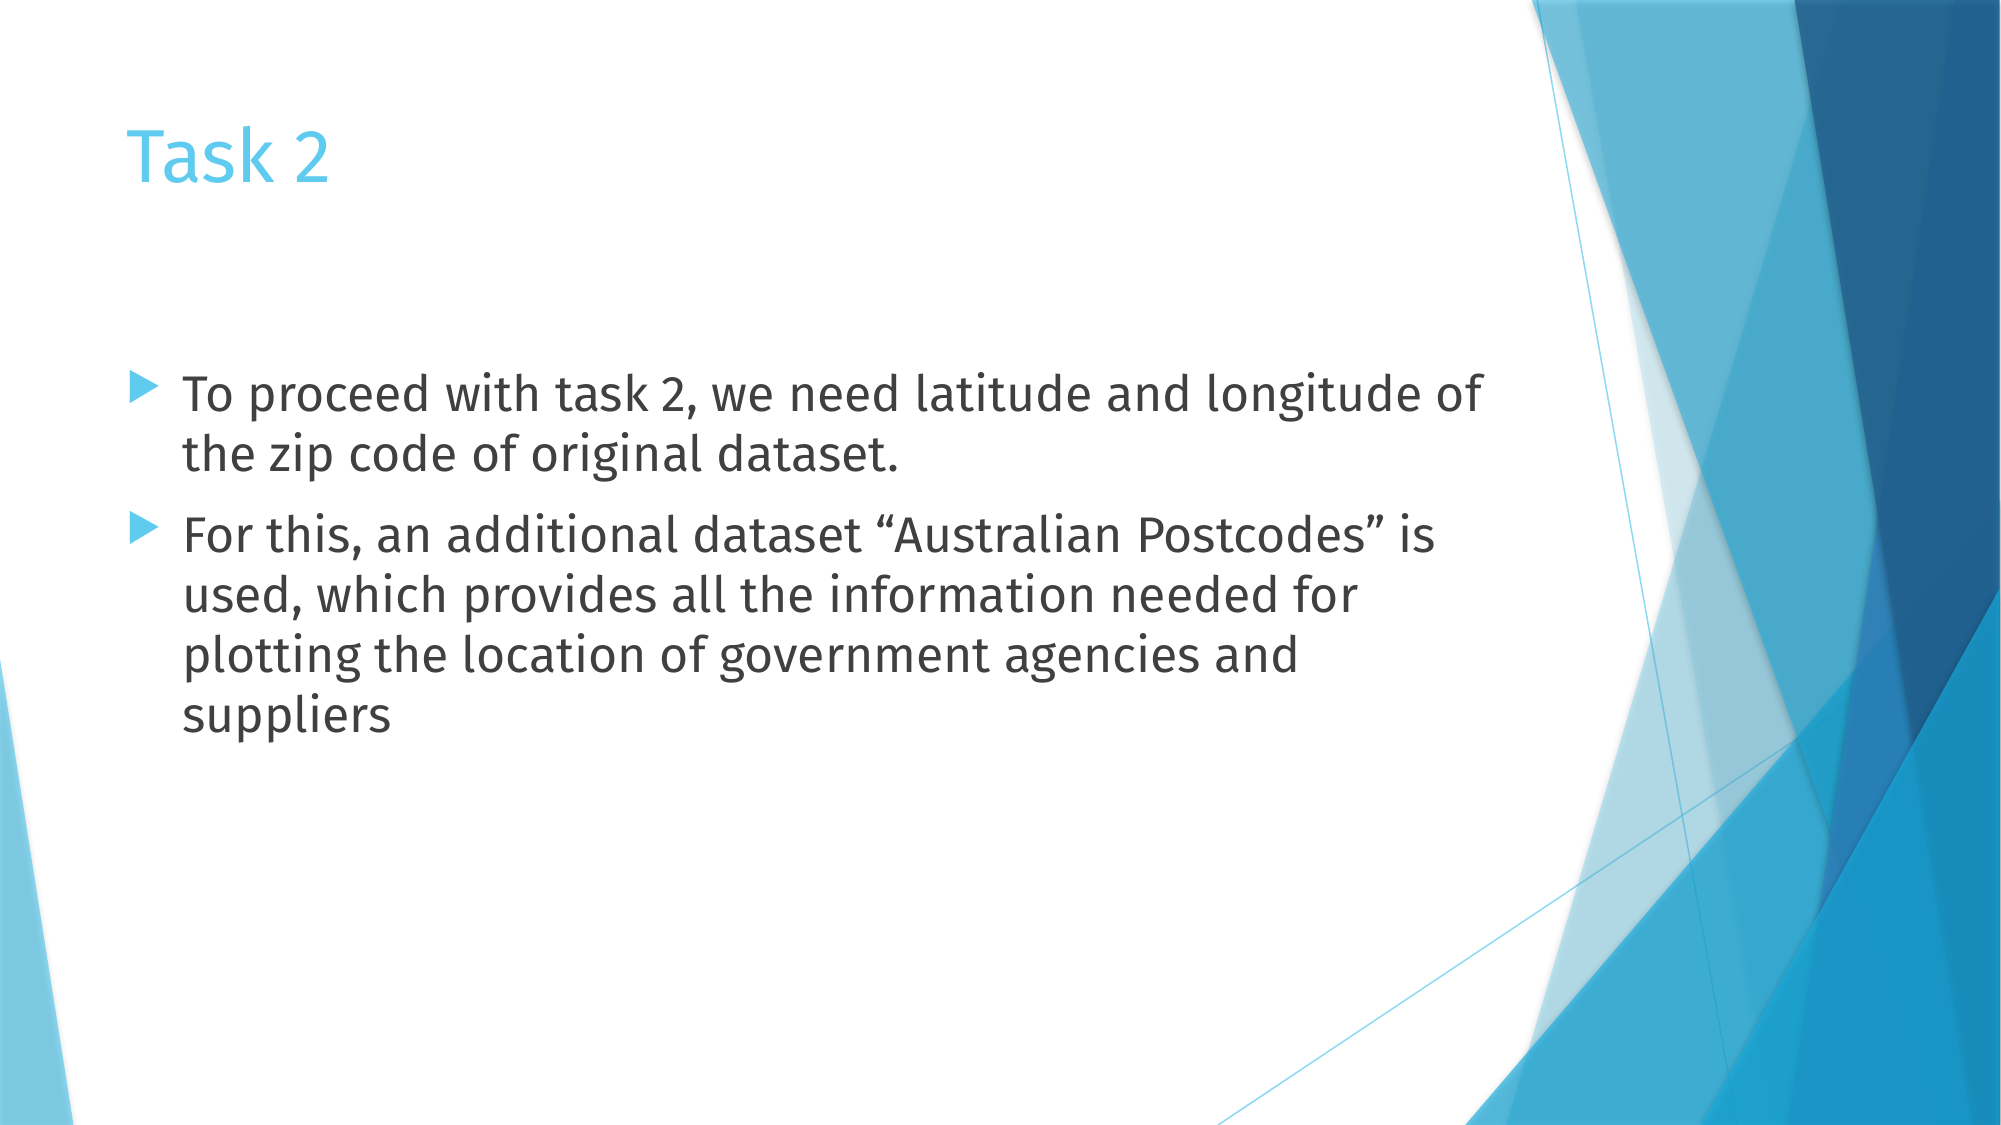

# Task 2
To proceed with task 2, we need latitude and longitude of the zip code of original dataset.
For this, an additional dataset “Australian Postcodes” is used, which provides all the information needed for plotting the location of government agencies and suppliers